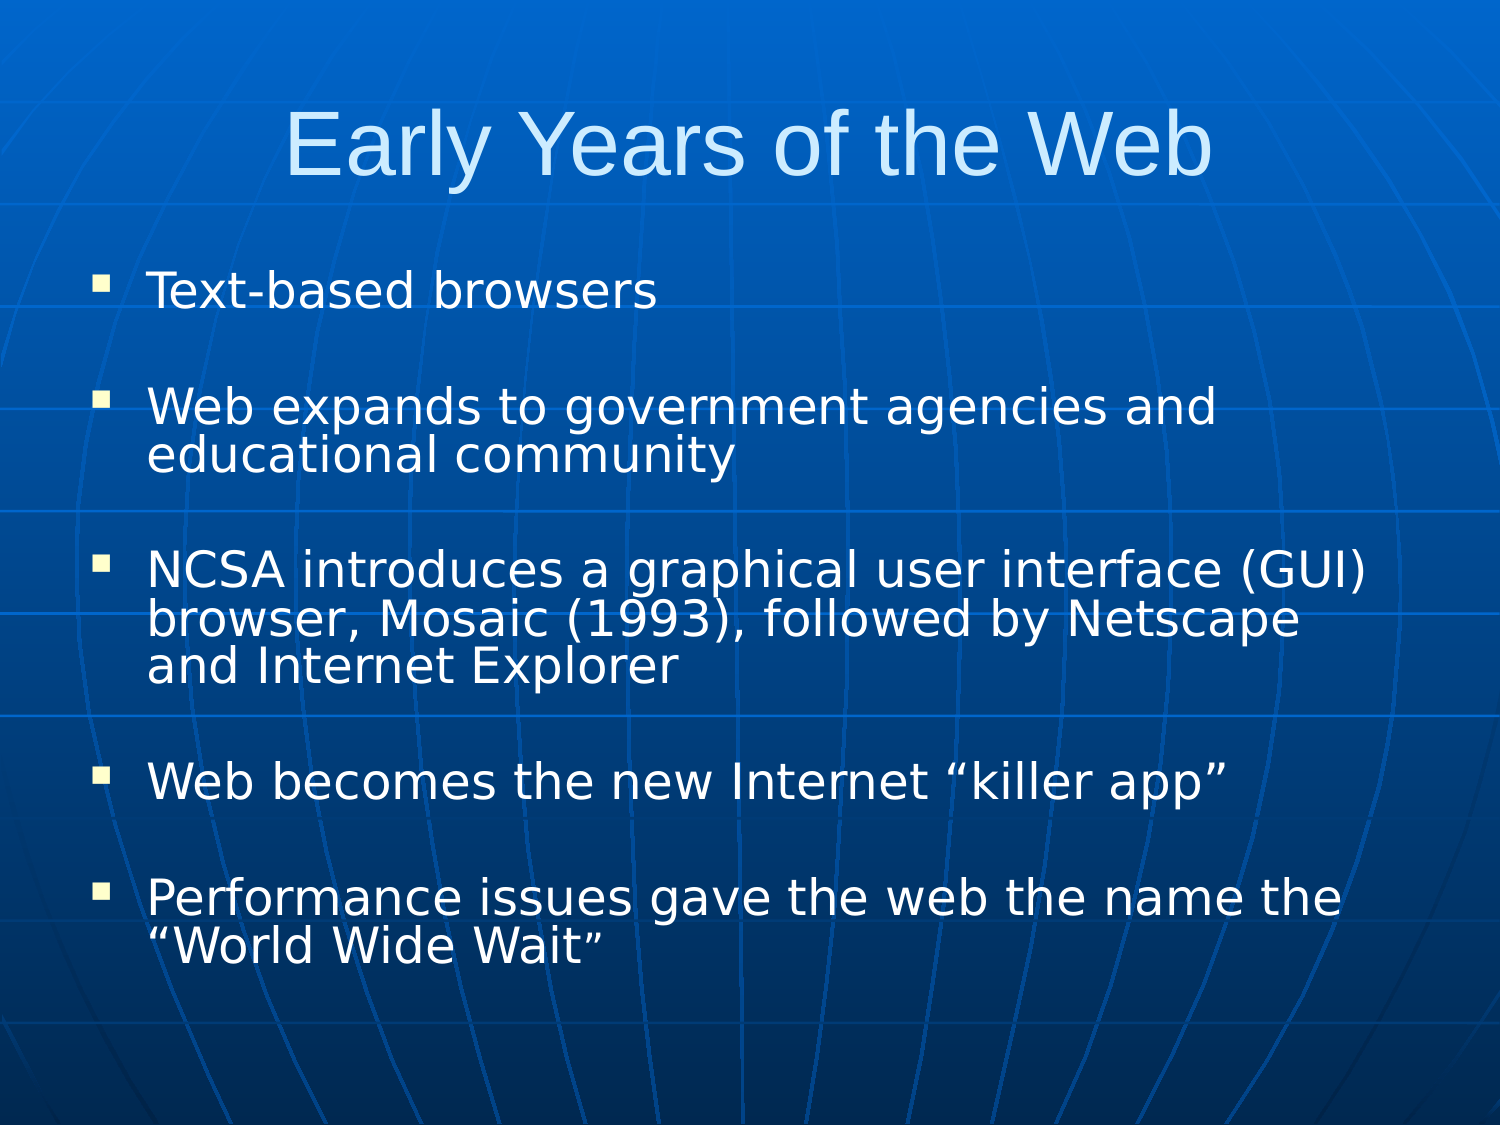

# Early Years of the Web
Text-based browsers

Web expands to government agencies and educational community

NCSA introduces a graphical user interface (GUI) browser, Mosaic (1993), followed by Netscape and Internet Explorer

Web becomes the new Internet “killer app”

Performance issues gave the web the name the “World Wide Wait”